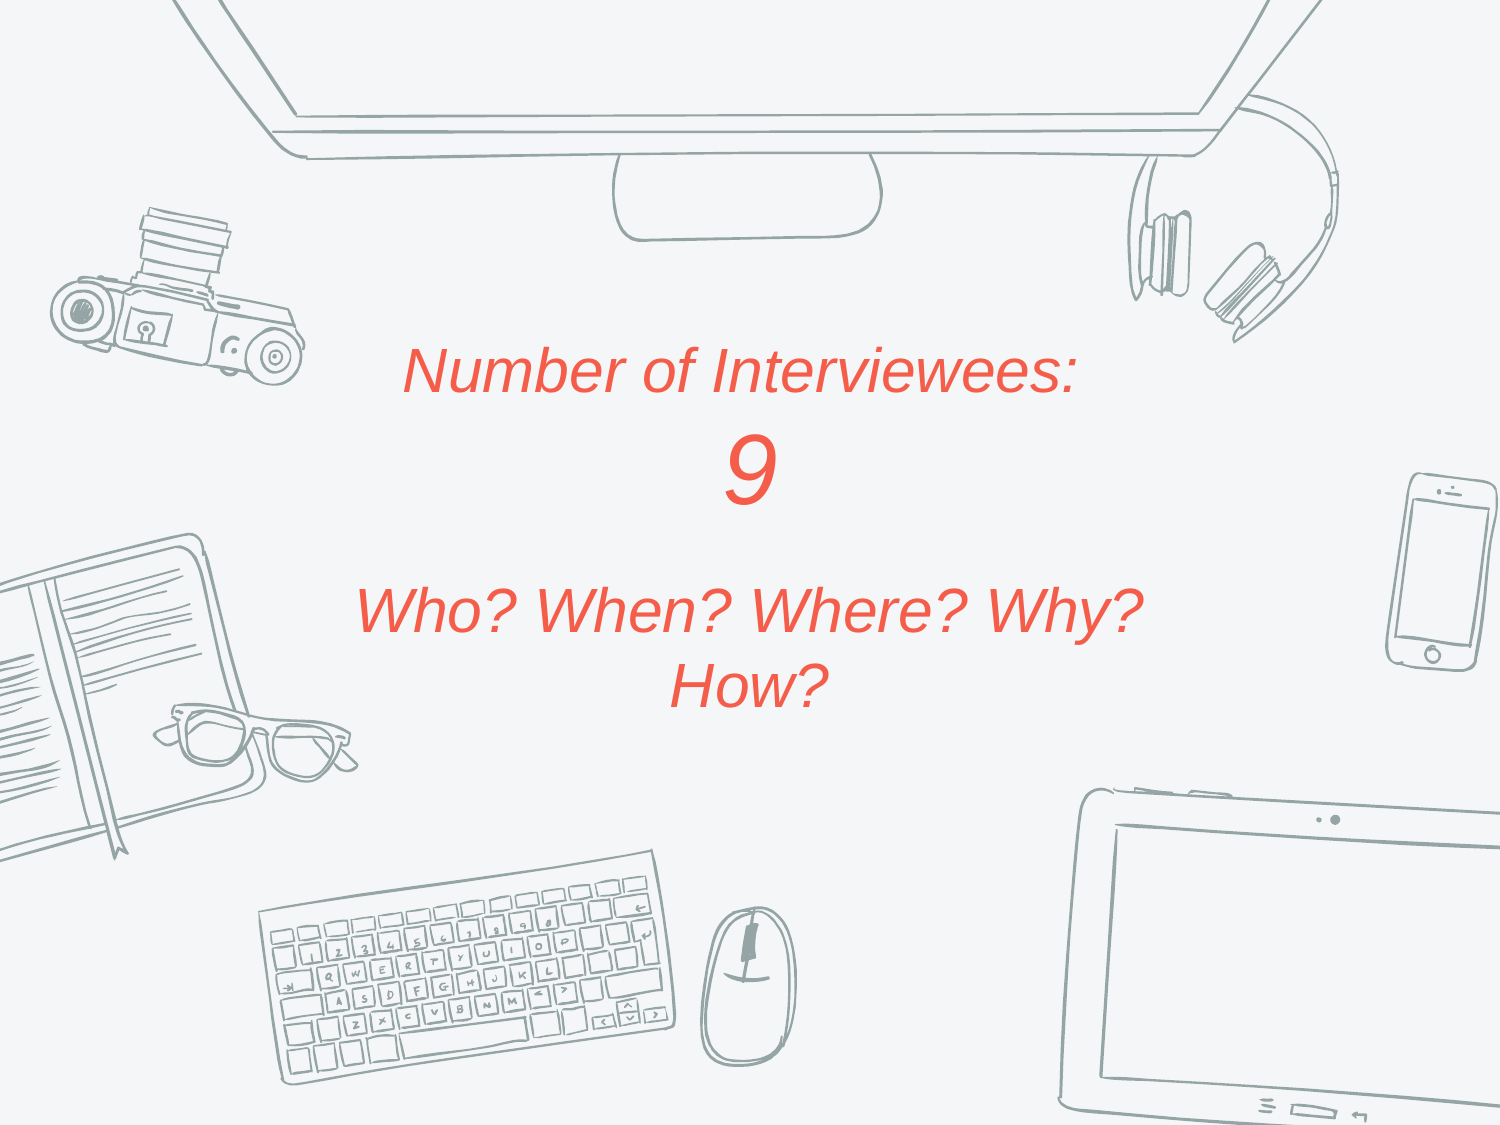

Number of Interviewees:
9

Who? When? Where? Why? How?